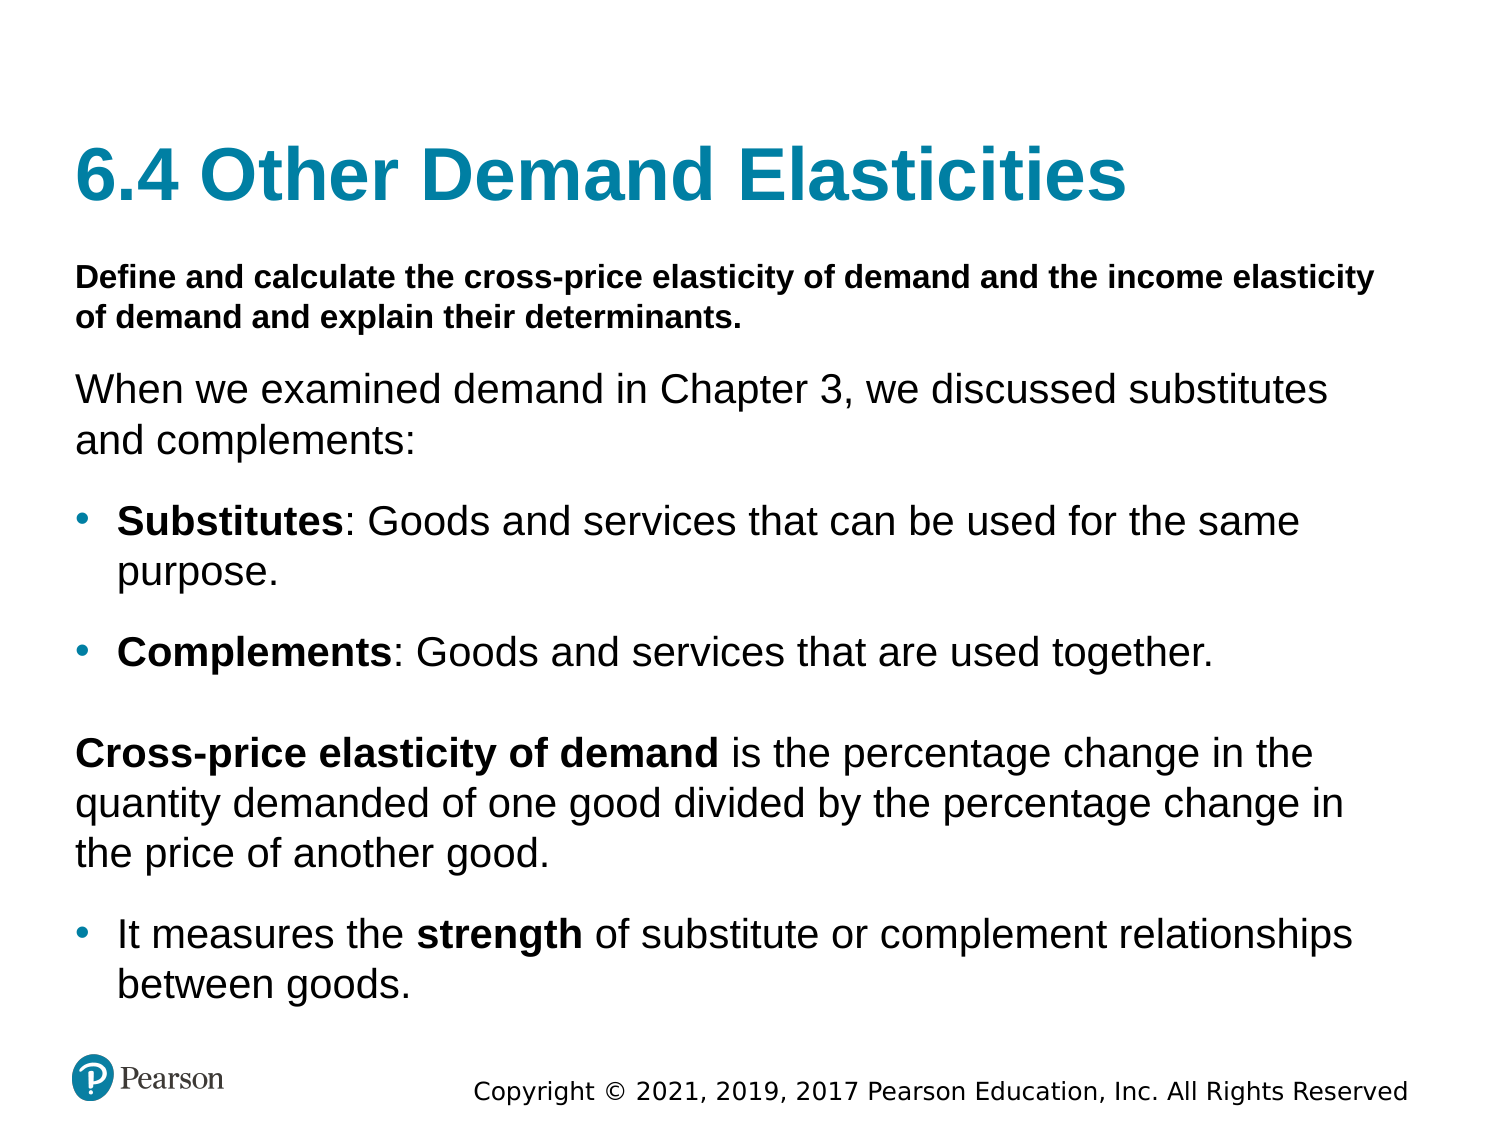

# 6.4 Other Demand Elasticities
Define and calculate the cross-price elasticity of demand and the income elasticity of demand and explain their determinants.
When we examined demand in Chapter 3, we discussed substitutes and complements:
Substitutes: Goods and services that can be used for the same purpose.
Complements: Goods and services that are used together.
Cross-price elasticity of demand is the percentage change in the quantity demanded of one good divided by the percentage change in the price of another good.
It measures the strength of substitute or complement relationships between goods.